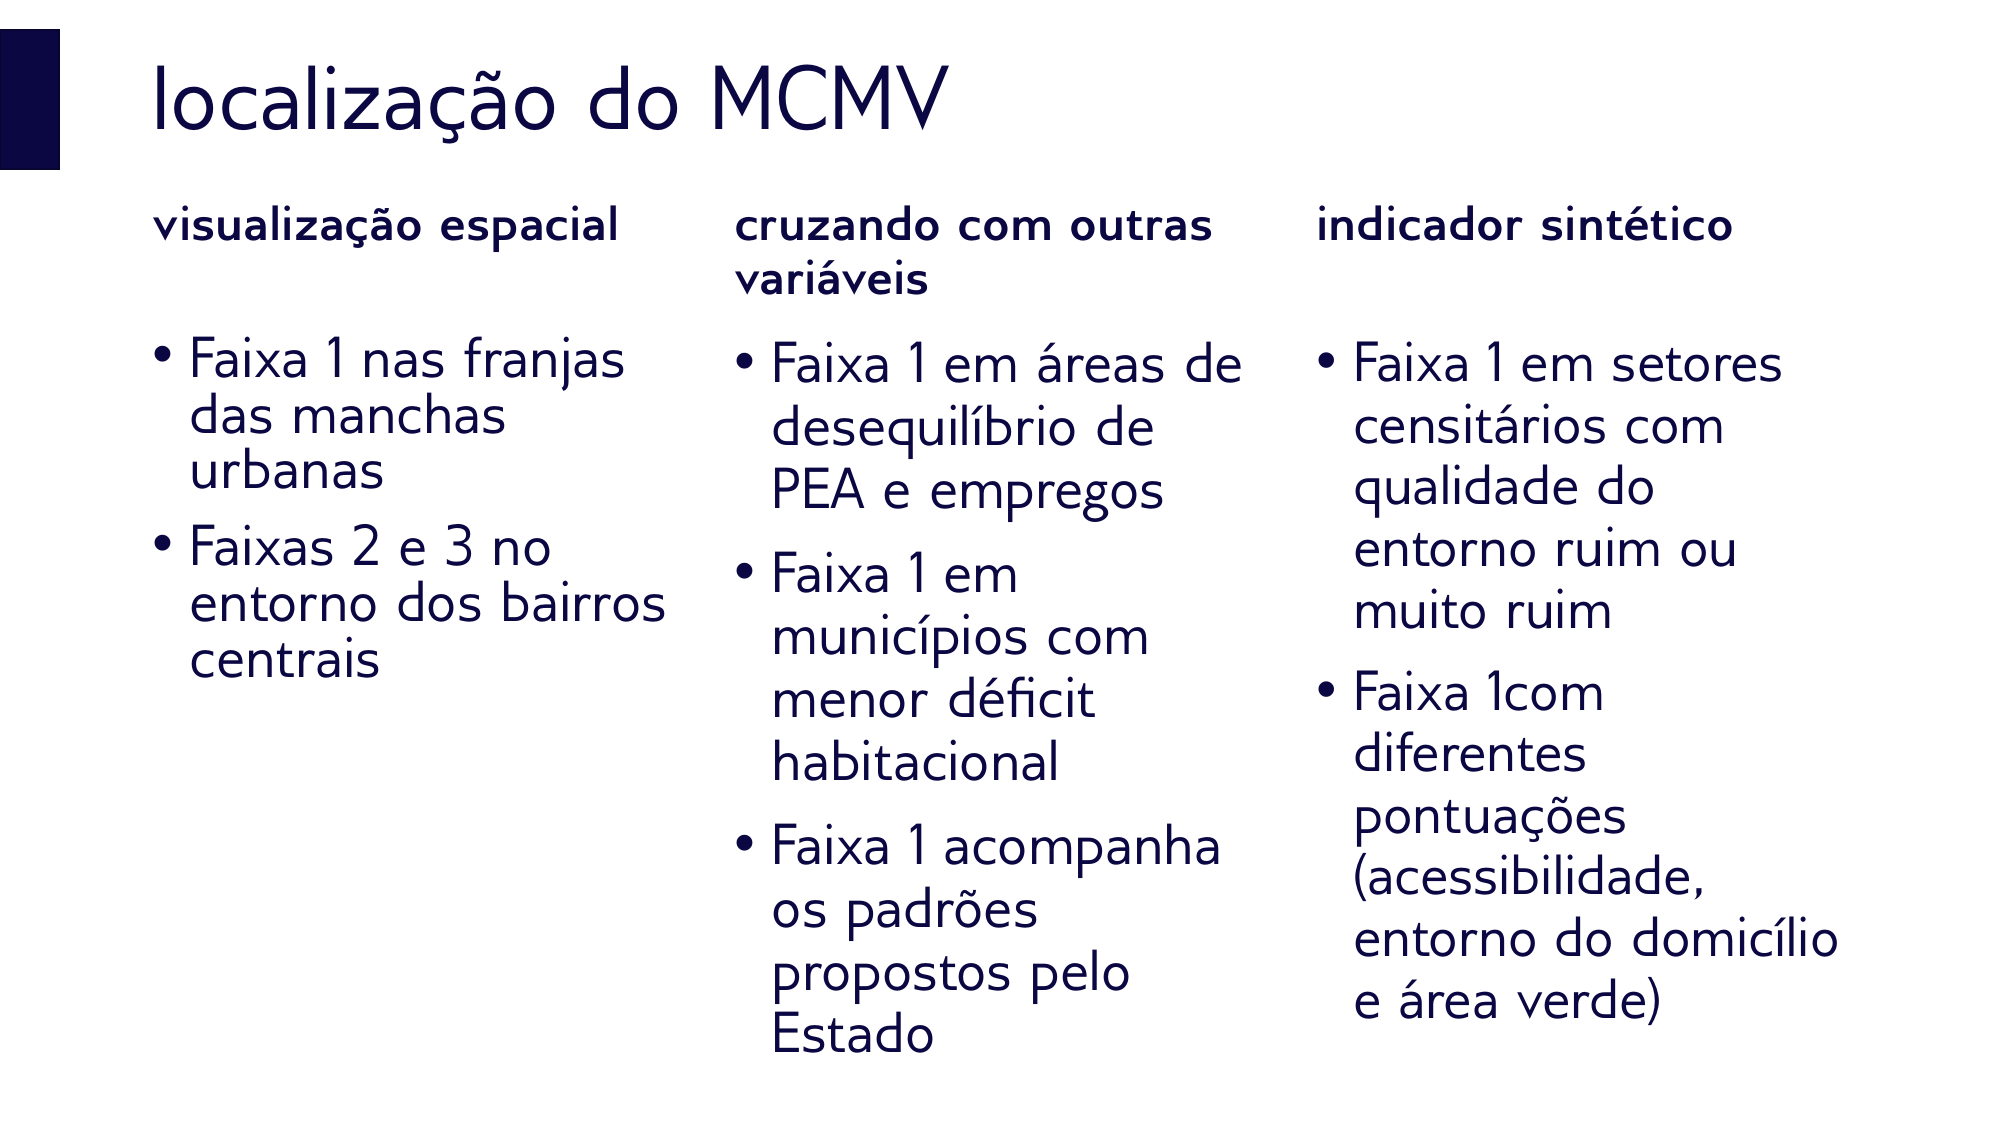

# localização do MCMV
visualização espacial
cruzando com outras variáveis
indicador sintético
Faixa 1 em setores censitários com qualidade do entorno ruim ou muito ruim
Faixa 1com diferentes pontuações (acessibilidade, entorno do domicílio e área verde)
Faixa 1 em áreas de desequilíbrio de PEA e empregos
Faixa 1 em municípios com menor déficit habitacional
Faixa 1 acompanha os padrões propostos pelo Estado
Faixa 1 nas franjas das manchas urbanas
Faixas 2 e 3 no entorno dos bairros centrais